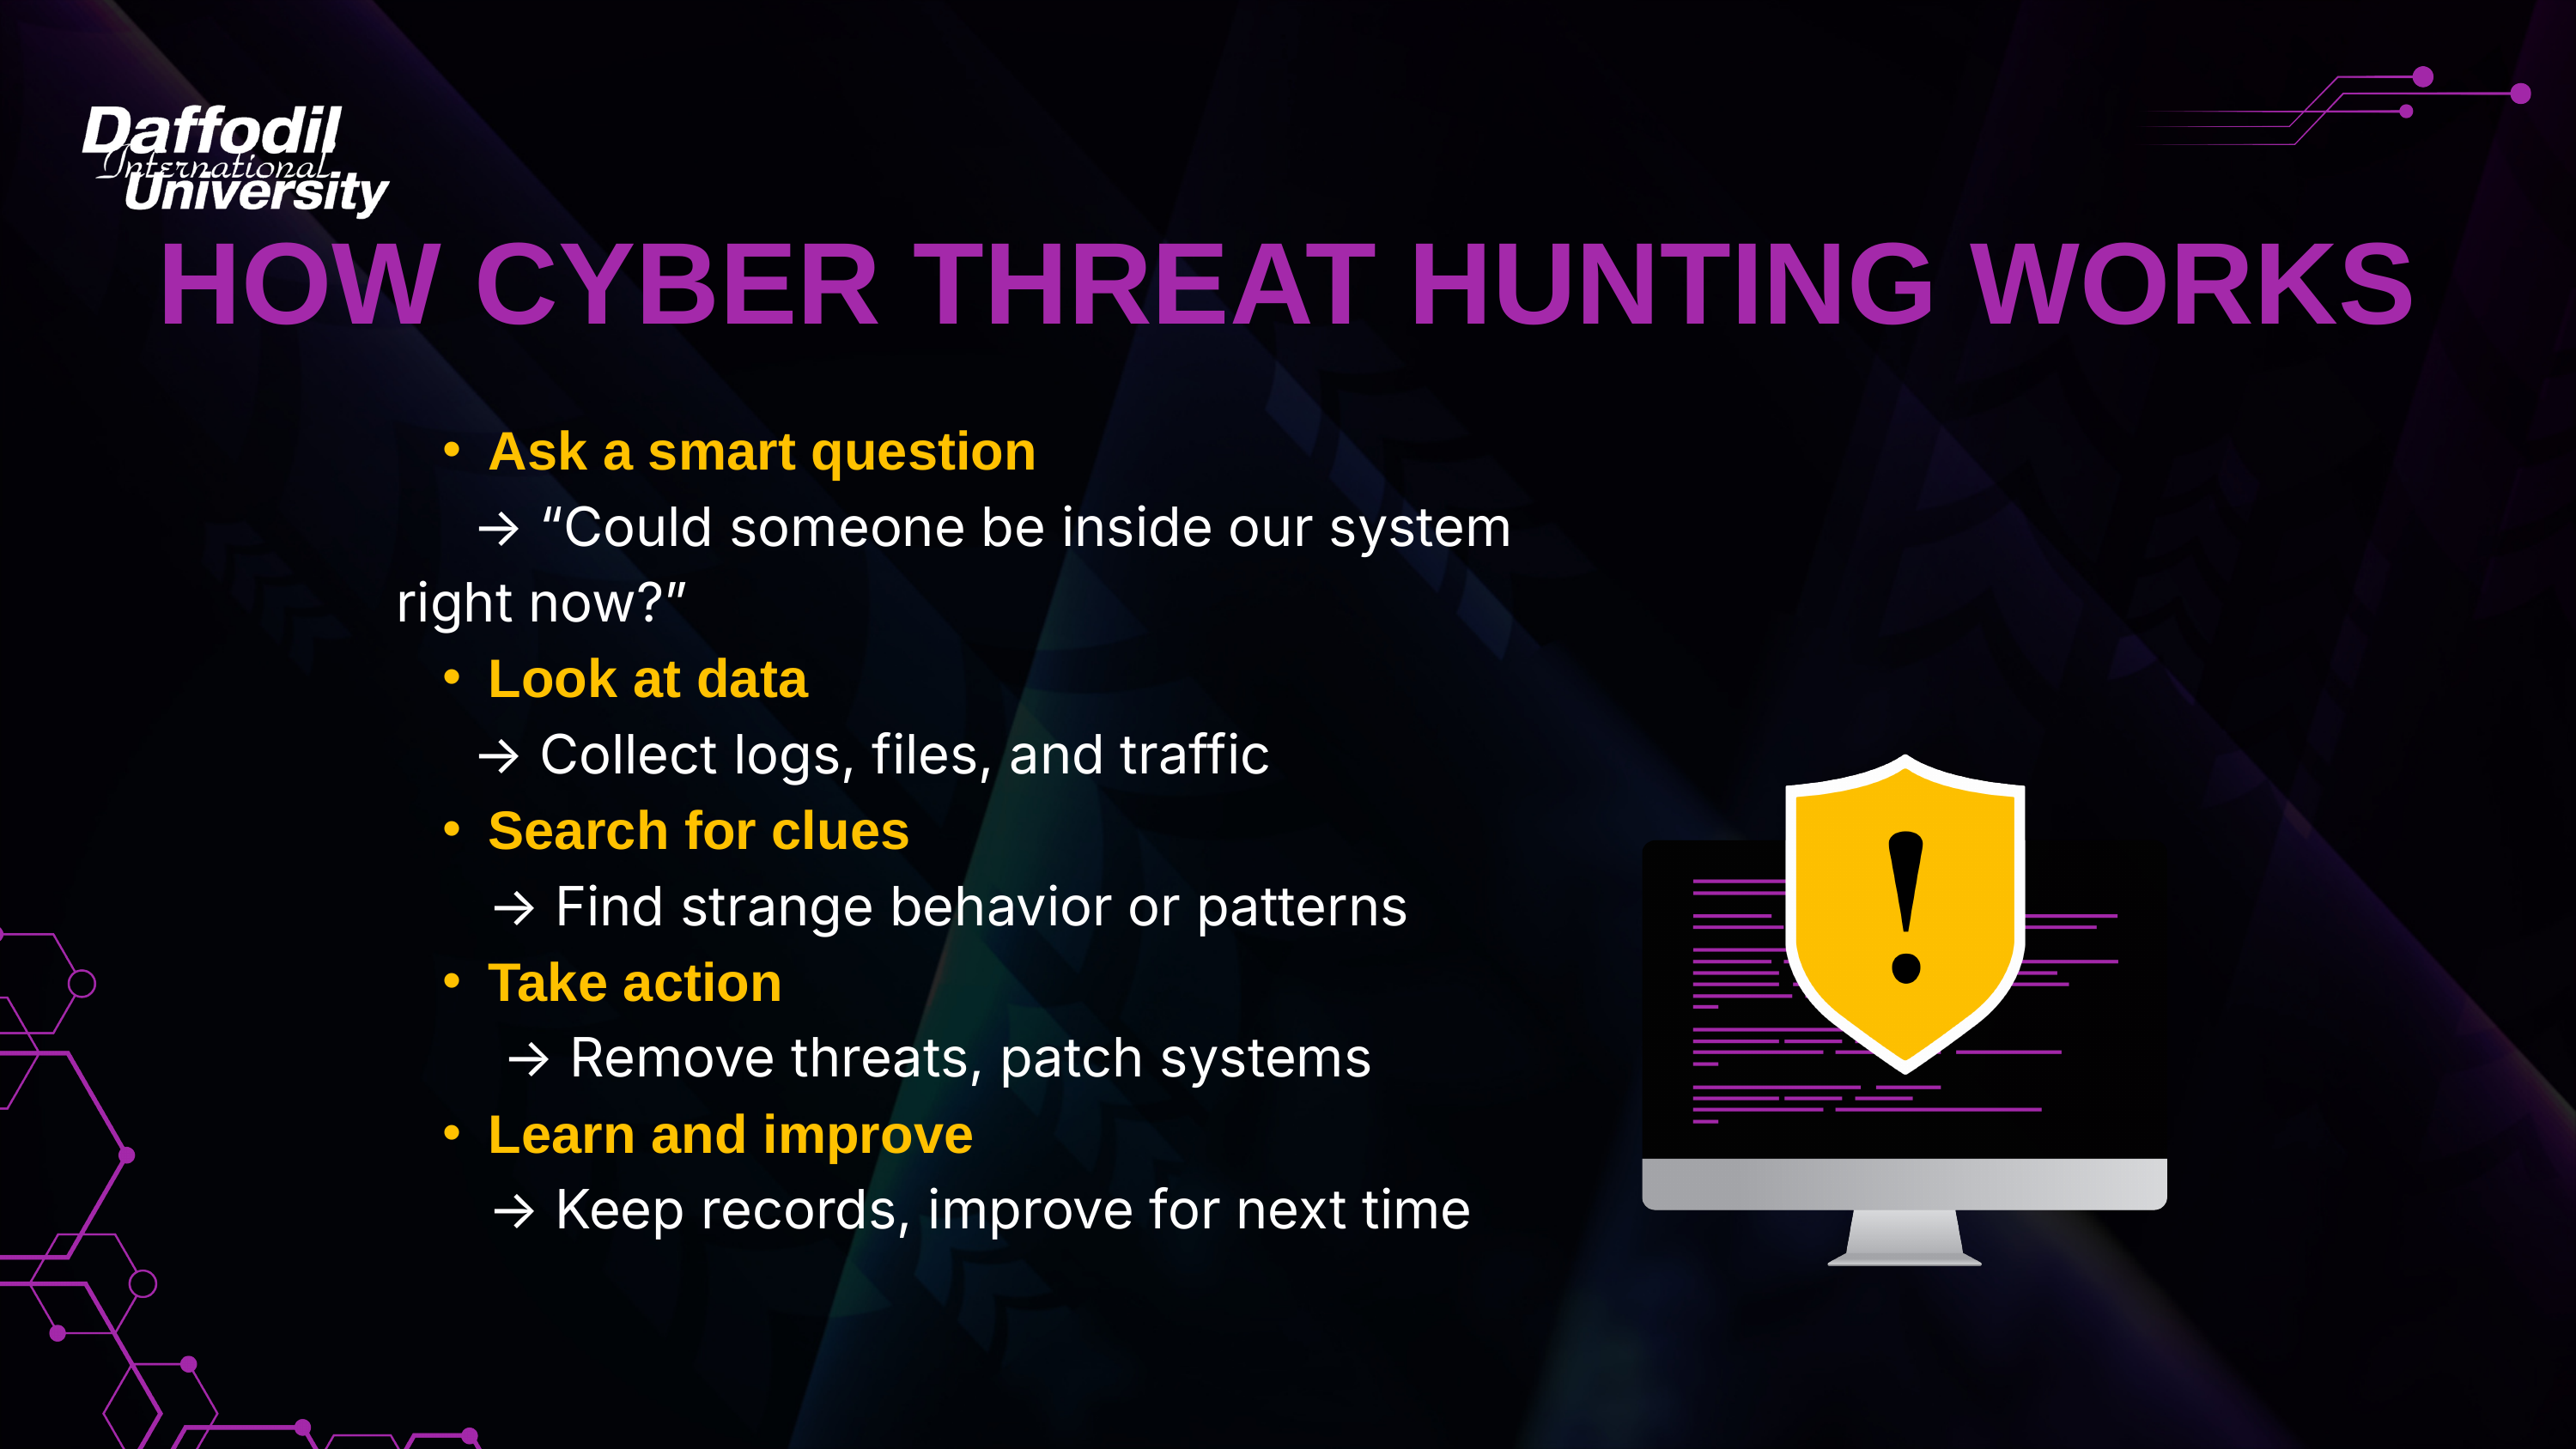

HOW CYBER THREAT HUNTING WORKS
Ask a smart question
     → “Could someone be inside our system right now?”
Look at data
     → Collect logs, files, and traffic
Search for clues
      → Find strange behavior or patterns
Take action
       → Remove threats, patch systems
Learn and improve
      → Keep records, improve for next time